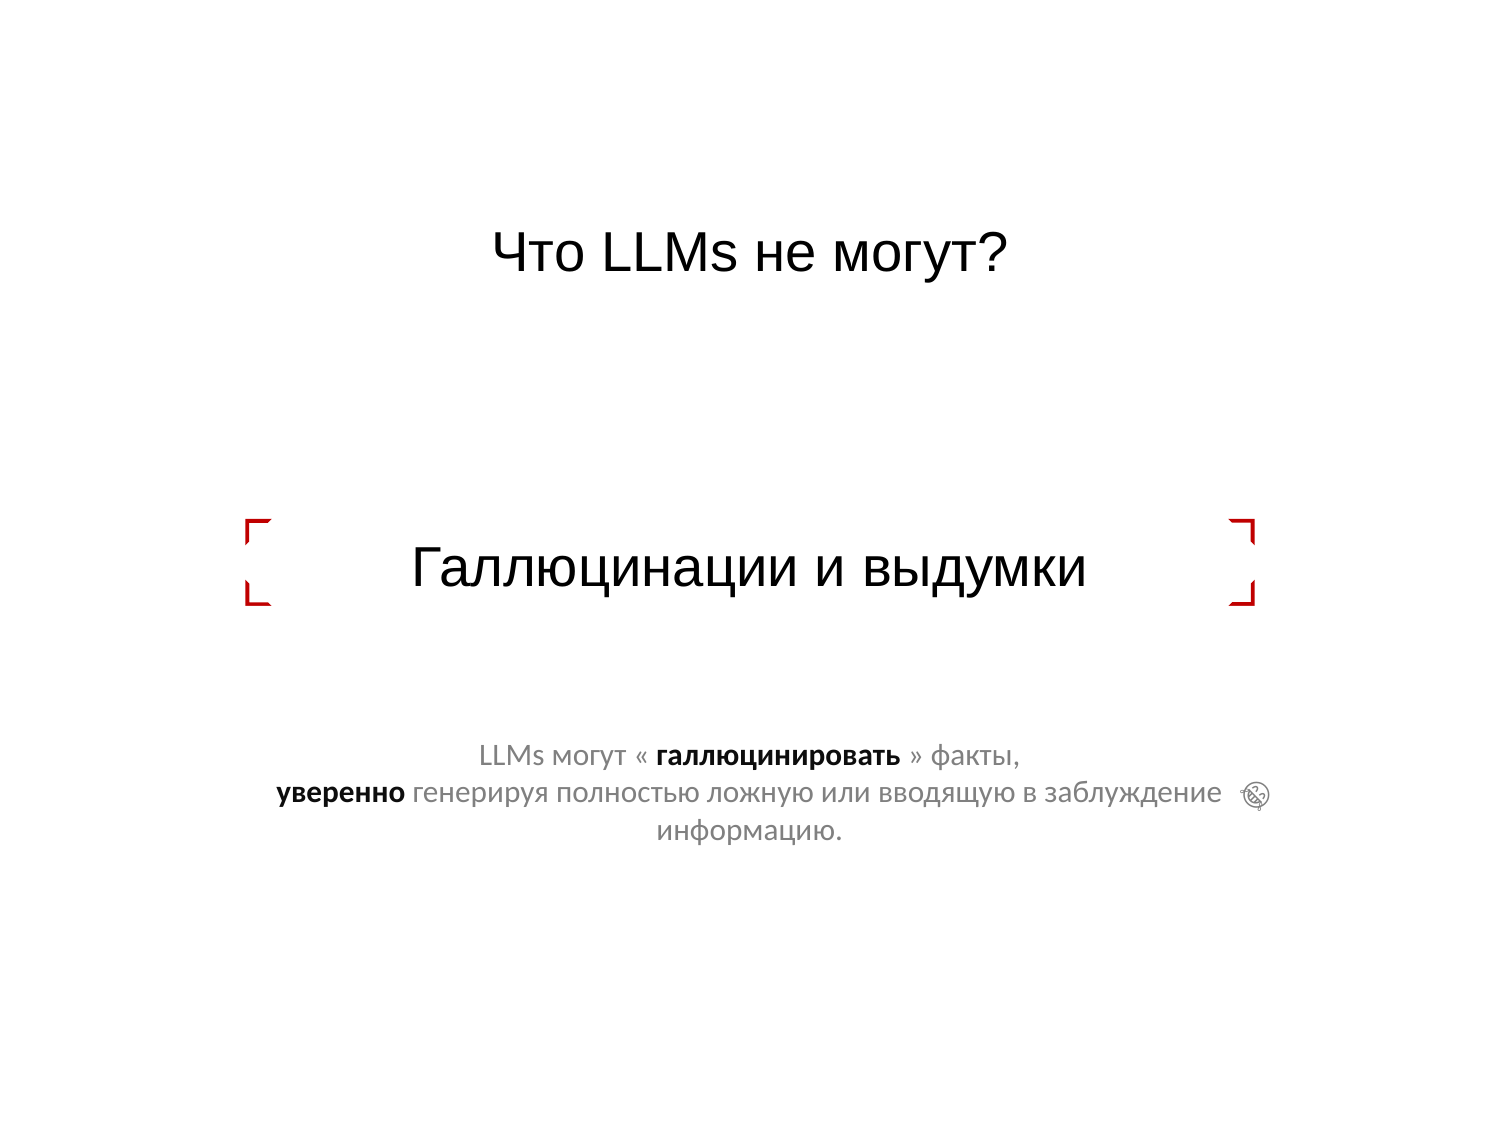

Что LLMs не могут?
Lack of True Understanding
Dependence on Input Phrasing

Галлюцинации и выдумки

Resource Intensive
Bias in Outputs
LLMs могут « галлюцинировать » факты,
уверенно генерируя полностью ложную или вводящую в заблуждение информацию.
😂
Limited Domain-Specific Expertise
Ethical and Security Concerns